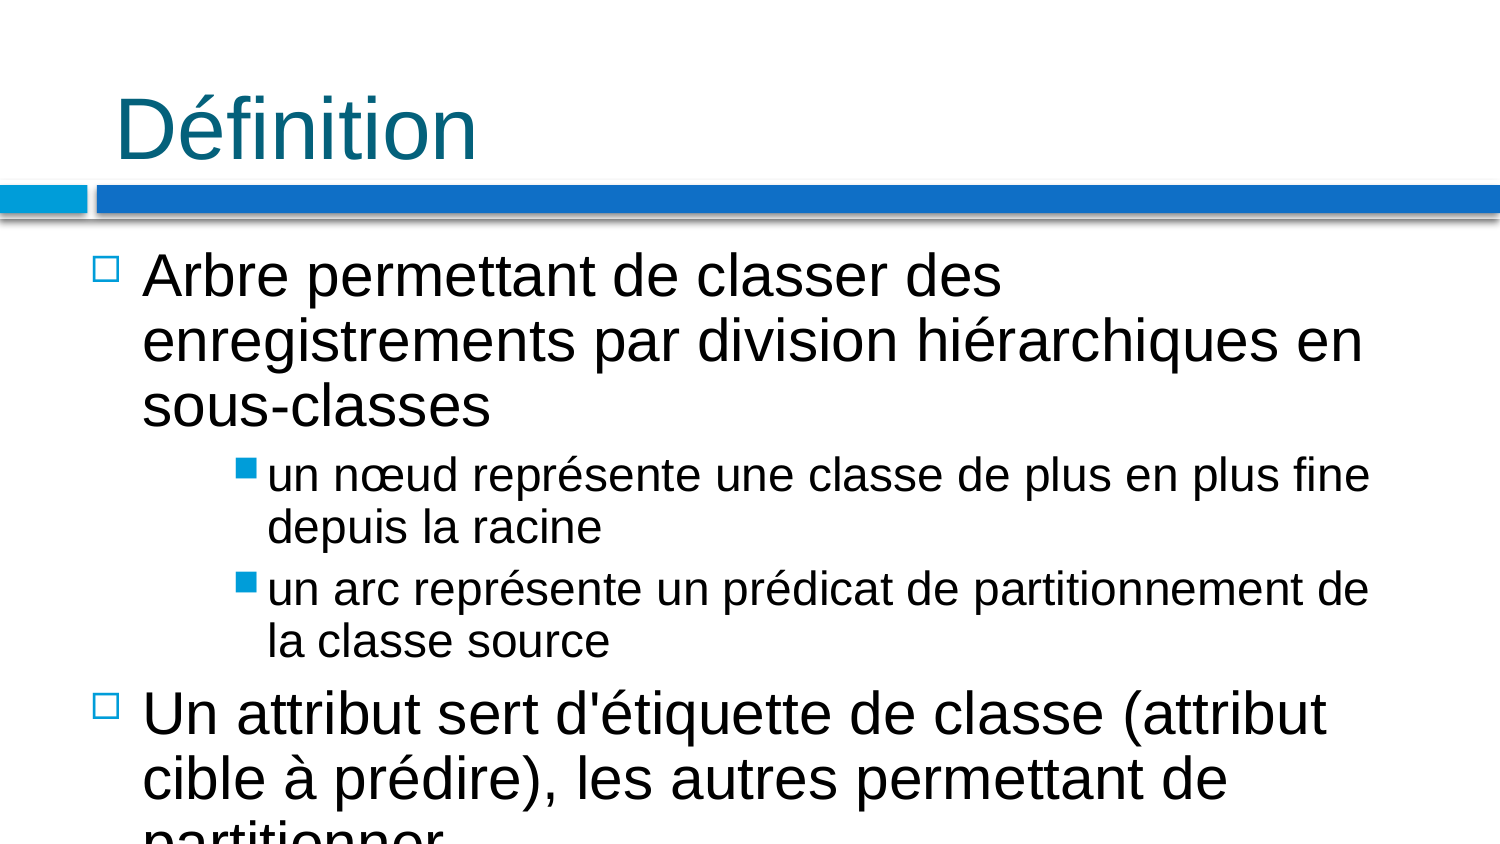

# Définition

Arbre permettant de classer des enregistrements par division hiérarchiques en sous-classes
un nœud représente une classe de plus en plus fine depuis la racine
un arc représente un prédicat de partitionnement de la classe source
Un attribut sert d'étiquette de classe (attribut cible à prédire), les autres permettant de partitionner